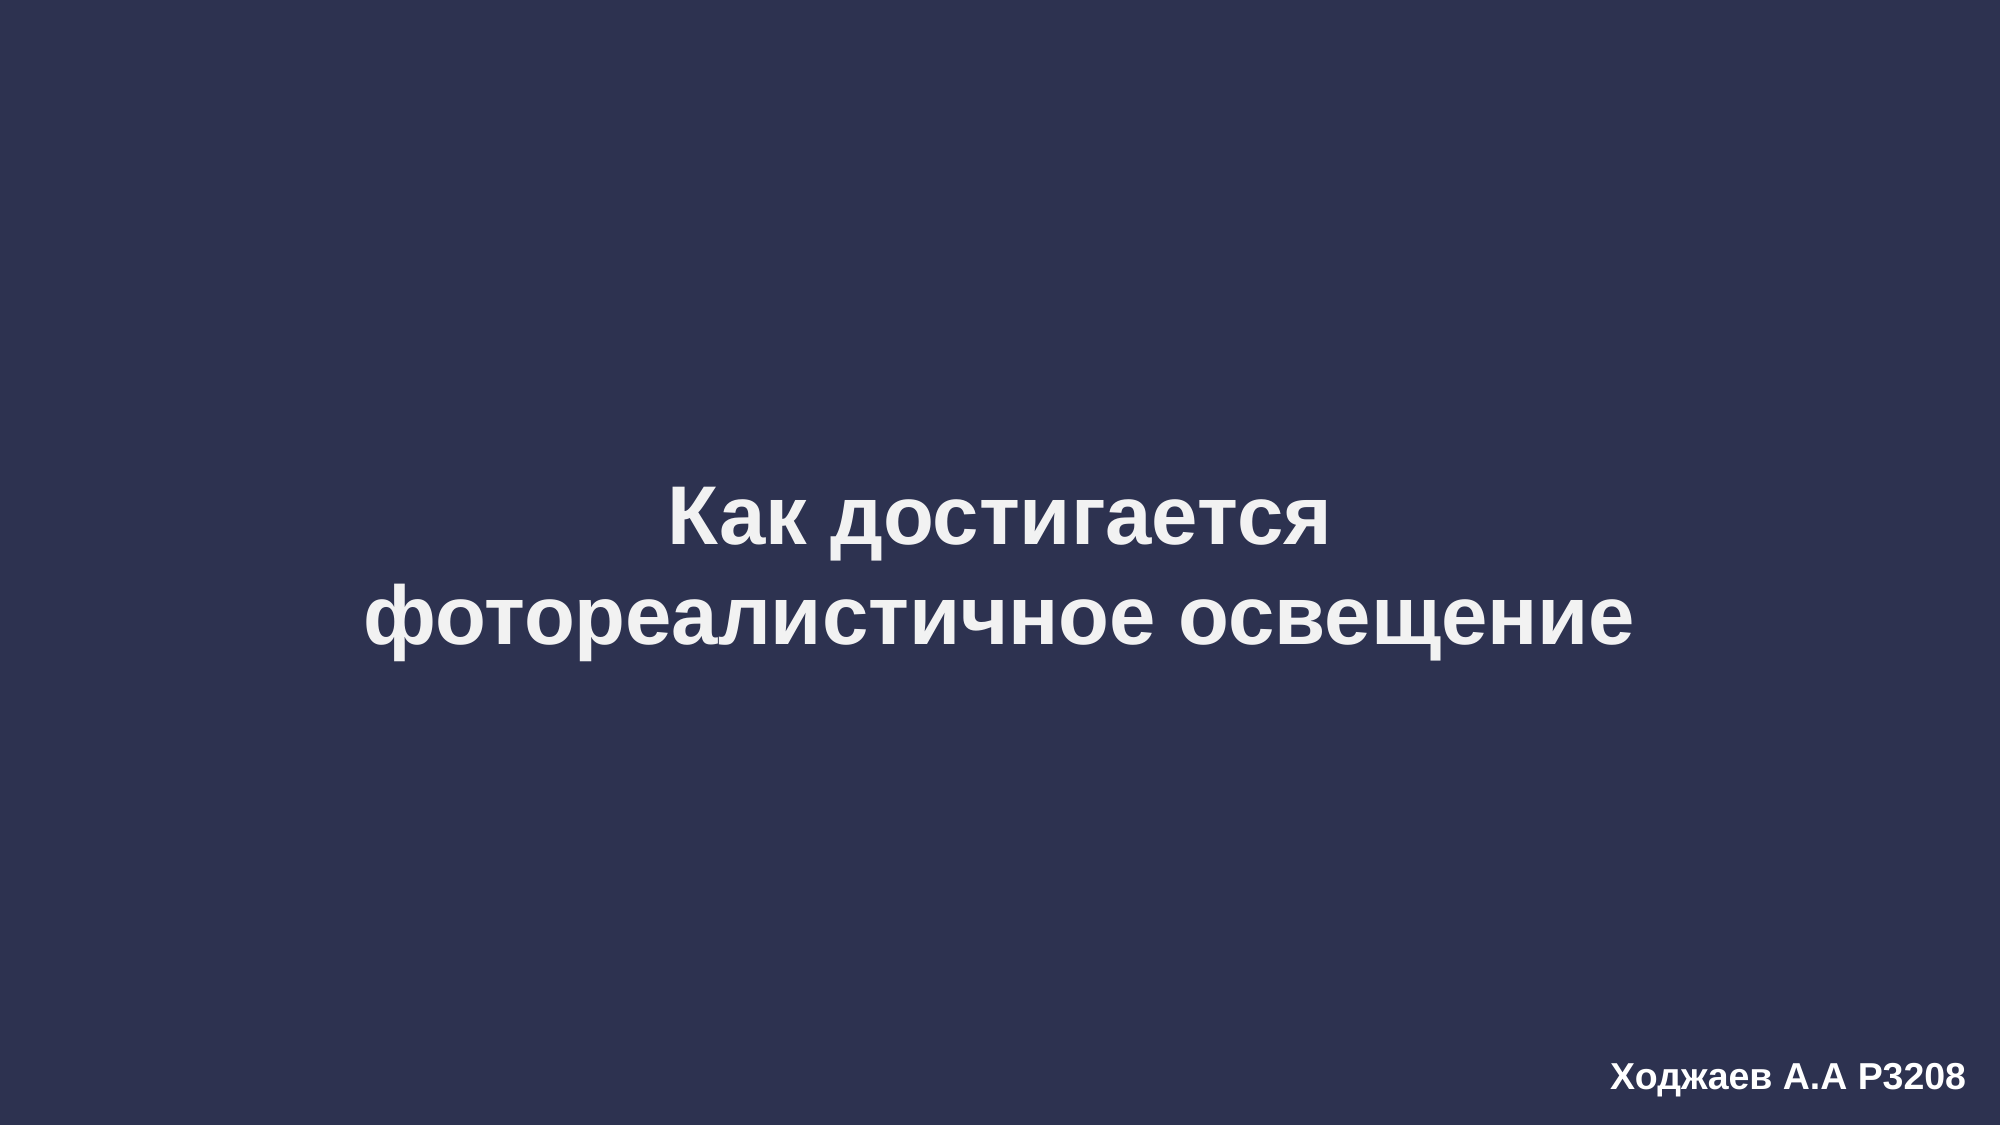

Как достигается фотореалистичное освещение
Ходжаев А.А P3208